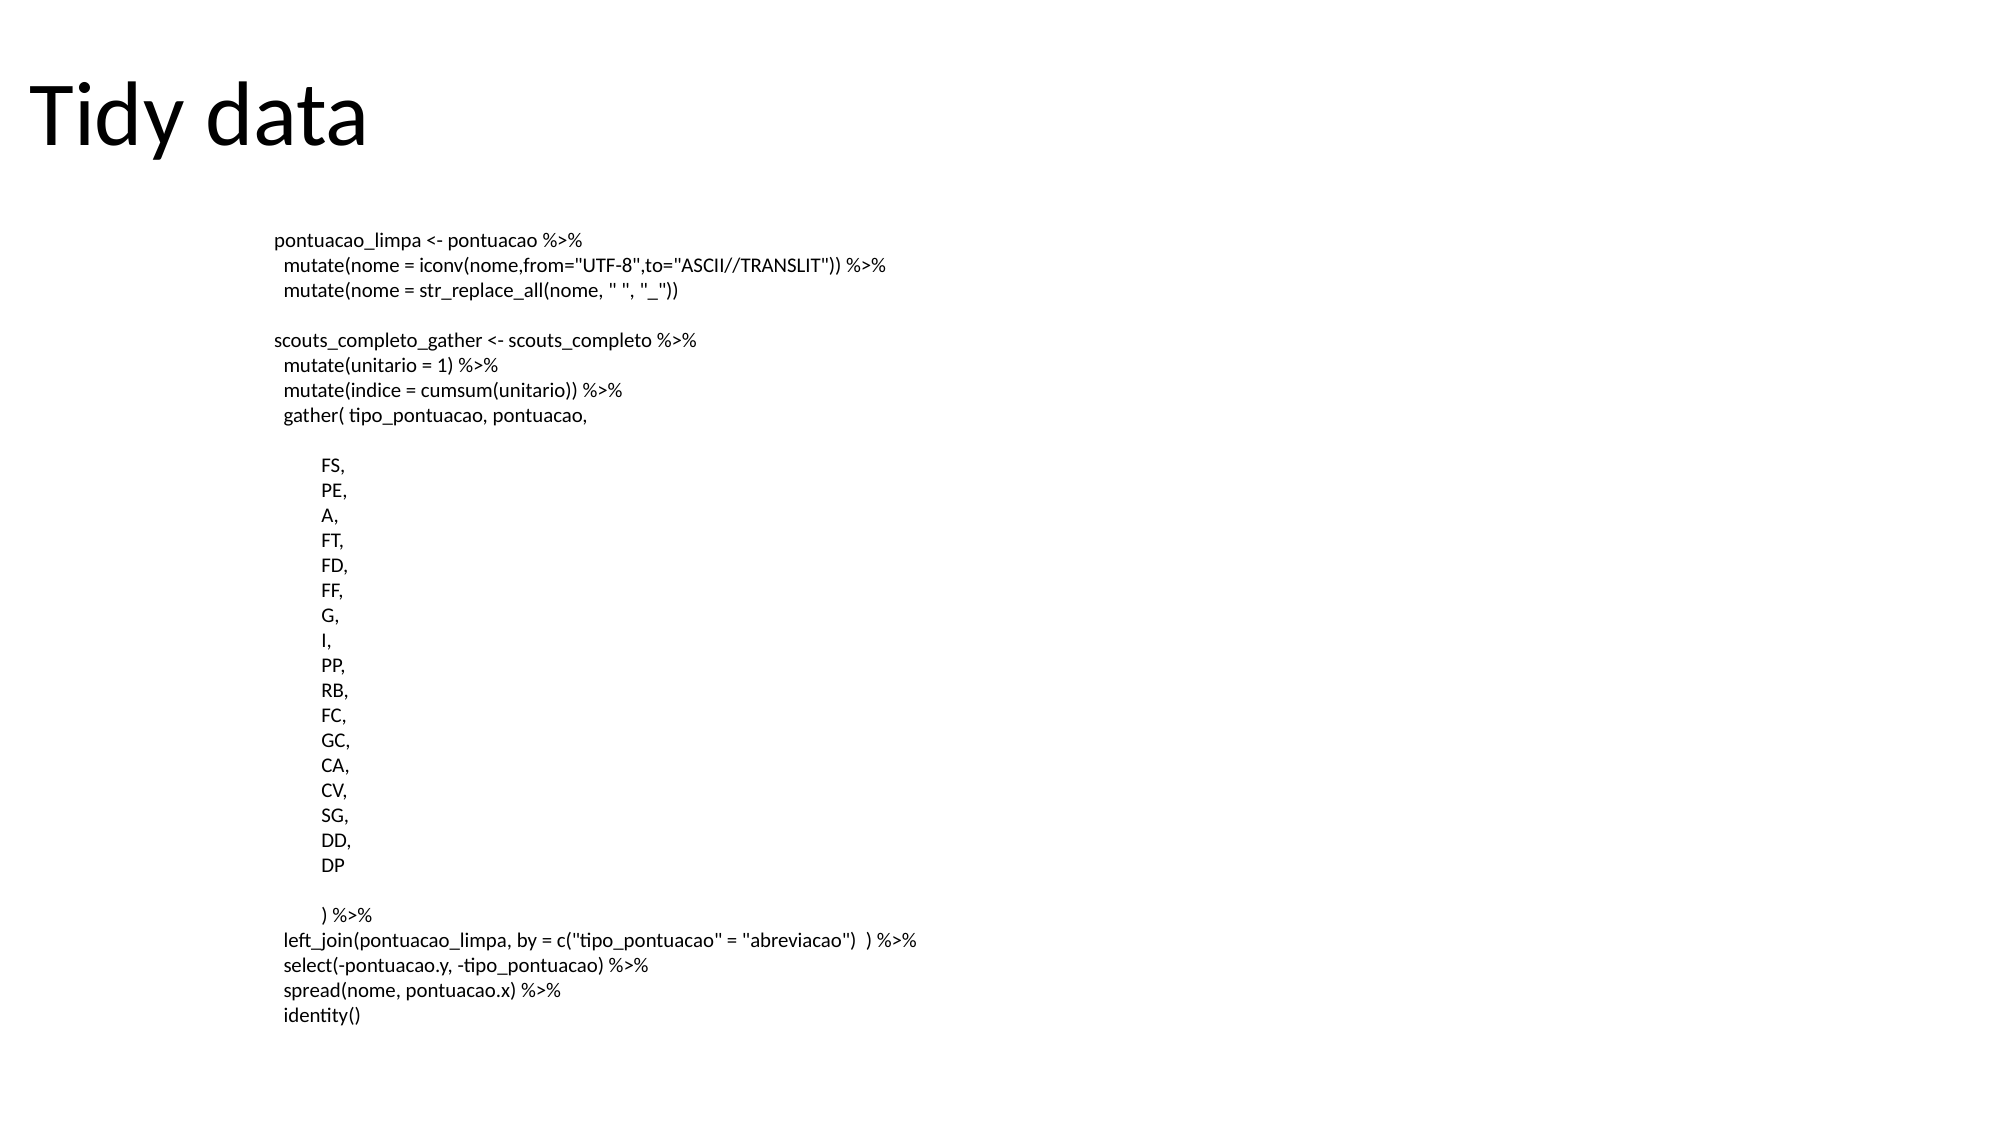

# Tidy data

pontuacao_limpa <- pontuacao %>%
  mutate(nome = iconv(nome,from="UTF-8",to="ASCII//TRANSLIT")) %>%
  mutate(nome = str_replace_all(nome, " ", "_"))

scouts_completo_gather <- scouts_completo %>%
  mutate(unitario = 1) %>%
  mutate(indice = cumsum(unitario)) %>%
  gather( tipo_pontuacao, pontuacao,

          FS,
          PE,
          A,
          FT,
          FD,
          FF,
          G,
          I,
          PP,
          RB,
          FC,
          GC,
          CA,
          CV,
          SG,
          DD,
          DP

          ) %>%
  left_join(pontuacao_limpa, by = c("tipo_pontuacao" = "abreviacao")  ) %>%
  select(-pontuacao.y, -tipo_pontuacao) %>%
  spread(nome, pontuacao.x) %>%
  identity()